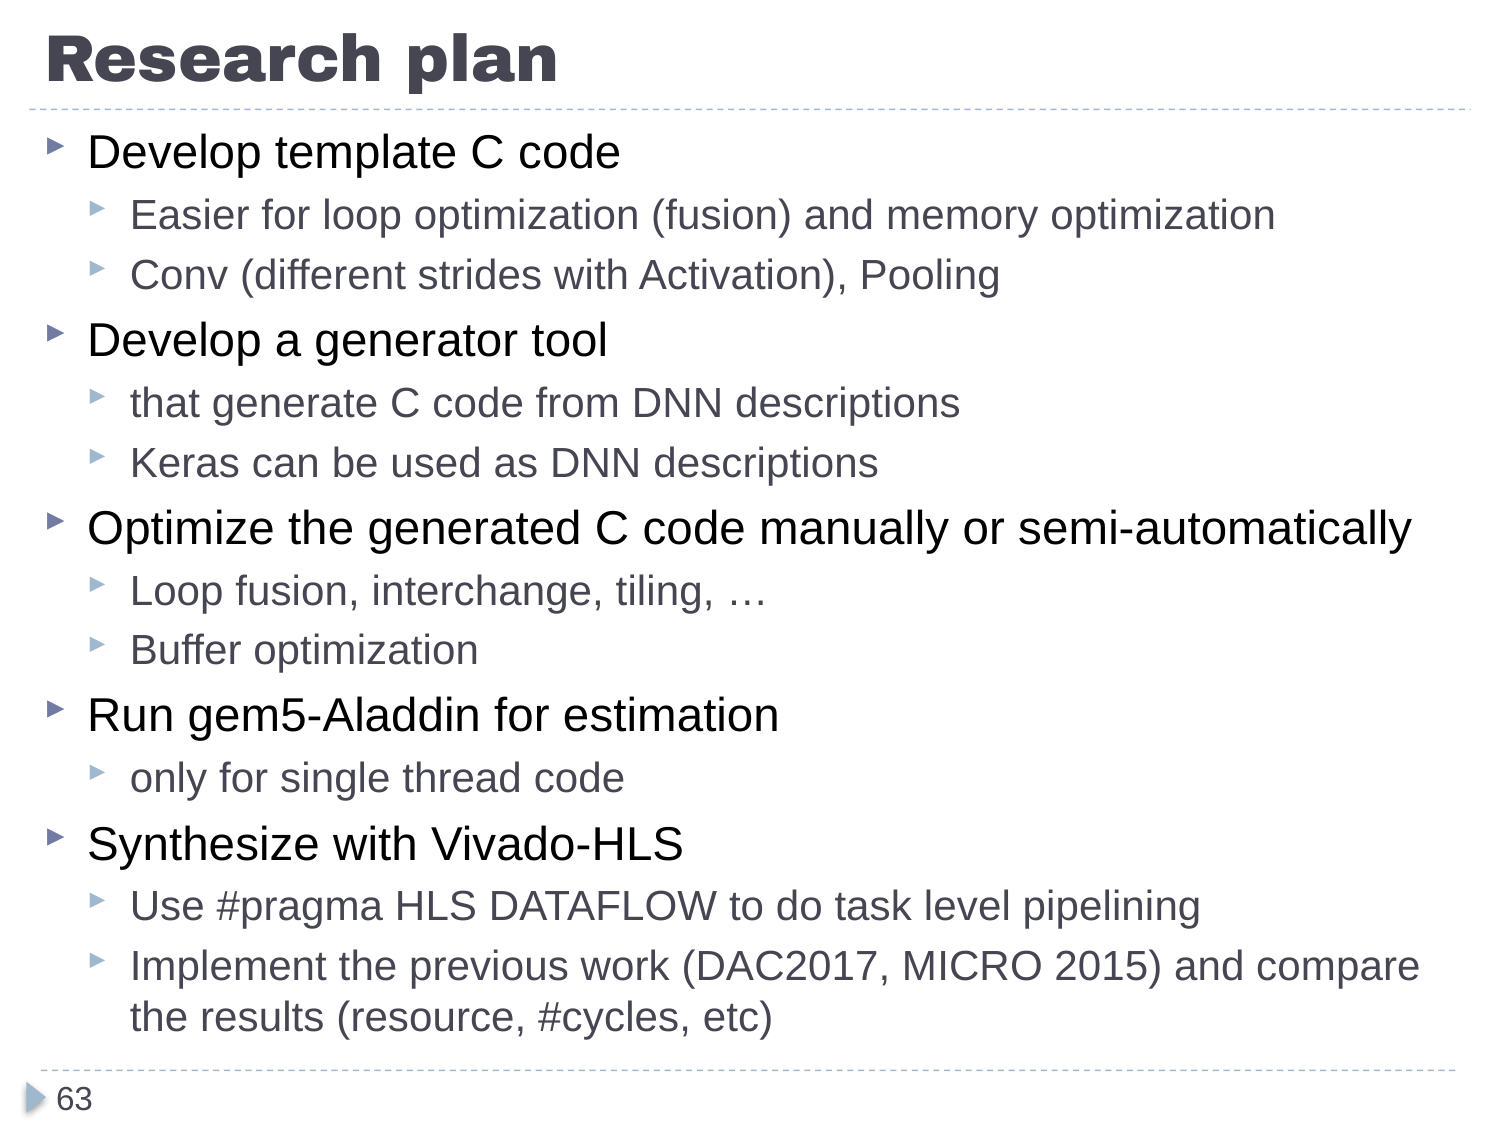

# Research plan
Develop template C code
Easier for loop optimization (fusion) and memory optimization
Conv (different strides with Activation), Pooling
Develop a generator tool
that generate C code from DNN descriptions
Keras can be used as DNN descriptions
Optimize the generated C code manually or semi-automatically
Loop fusion, interchange, tiling, …
Buffer optimization
Run gem5-Aladdin for estimation
only for single thread code
Synthesize with Vivado-HLS
Use #pragma HLS DATAFLOW to do task level pipelining
Implement the previous work (DAC2017, MICRO 2015) and compare the results (resource, #cycles, etc)
63